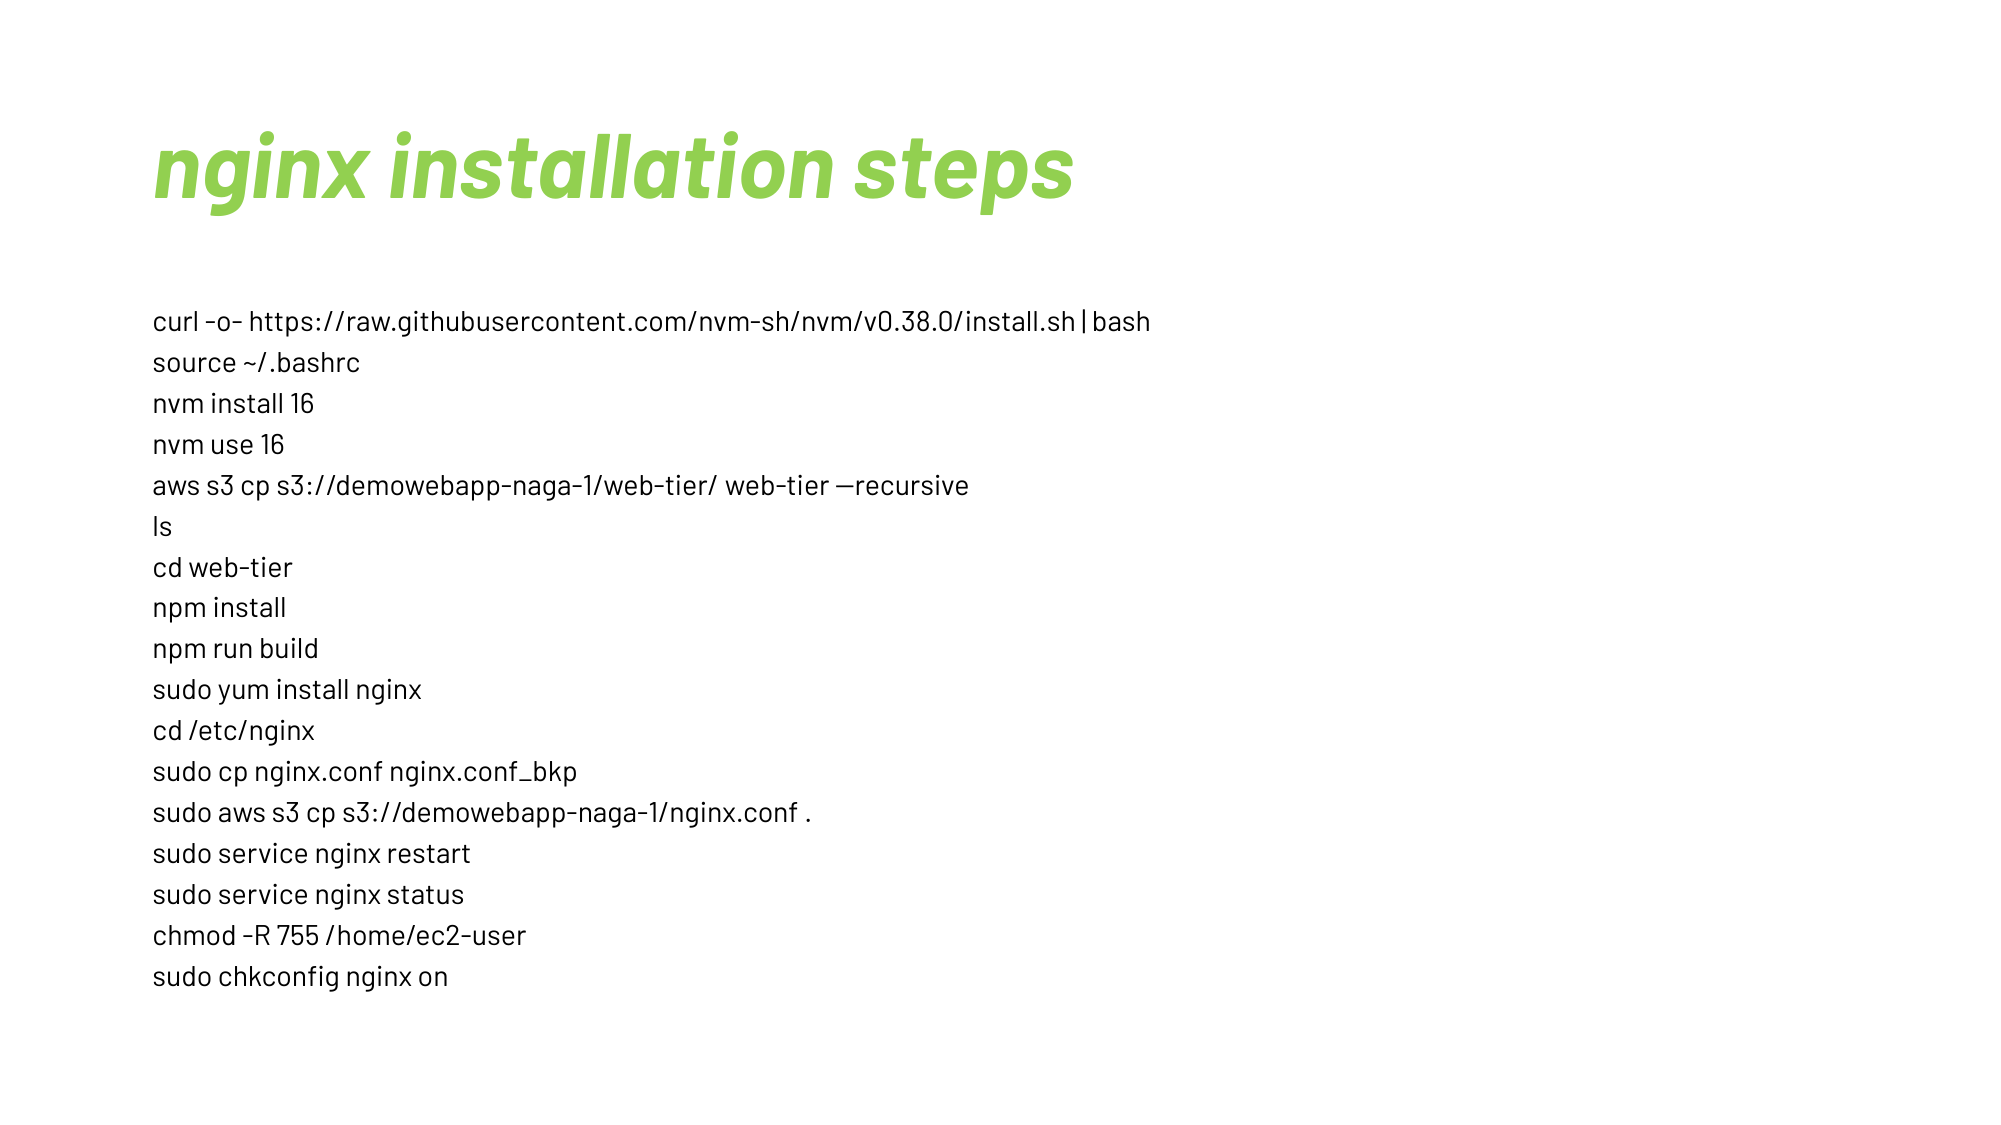

# nginx installation steps
curl -o- https://raw.githubusercontent.com/nvm-sh/nvm/v0.38.0/install.sh | bash
source ~/.bashrc
nvm install 16
nvm use 16
aws s3 cp s3://demowebapp-naga-1/web-tier/ web-tier --recursive
ls
cd web-tier
npm install
npm run build
sudo yum install nginx
cd /etc/nginx
sudo cp nginx.conf nginx.conf_bkp
sudo aws s3 cp s3://demowebapp-naga-1/nginx.conf .
sudo service nginx restart
sudo service nginx status
chmod -R 755 /home/ec2-user
sudo chkconfig nginx on